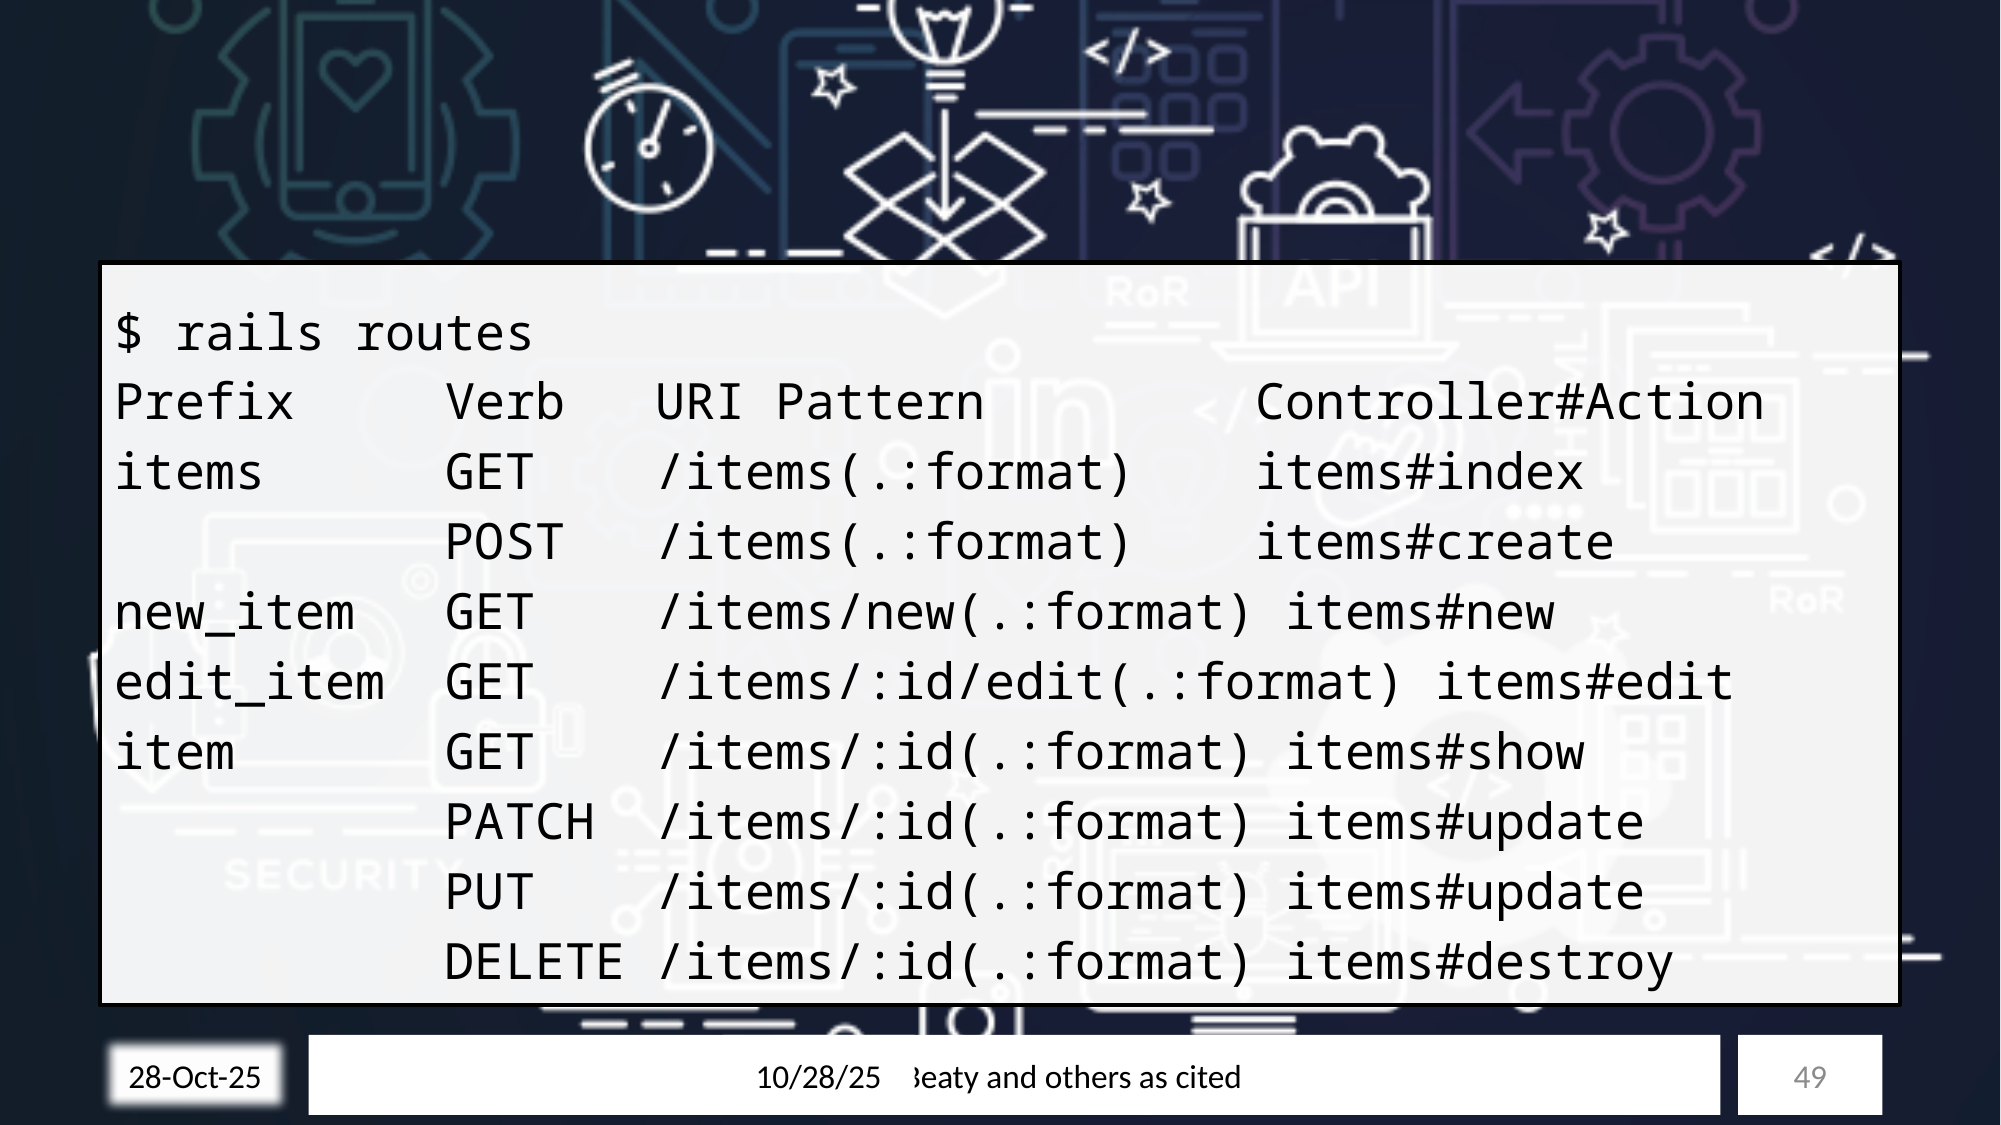

#
$ rails routes
Prefix     Verb   URI Pattern         Controller#Action
items      GET    /items(.:format)    items#index
           POST   /items(.:format)    items#create
new_item   GET    /items/new(.:format) items#new
edit_item  GET    /items/:id/edit(.:format) items#edit
item       GET    /items/:id(.:format) items#show
           PATCH  /items/:id(.:format) items#update
           PUT    /items/:id(.:format) items#update
           DELETE /items/:id(.:format) items#destroy

© Steve Beaty and others as cited
49
10/28/25